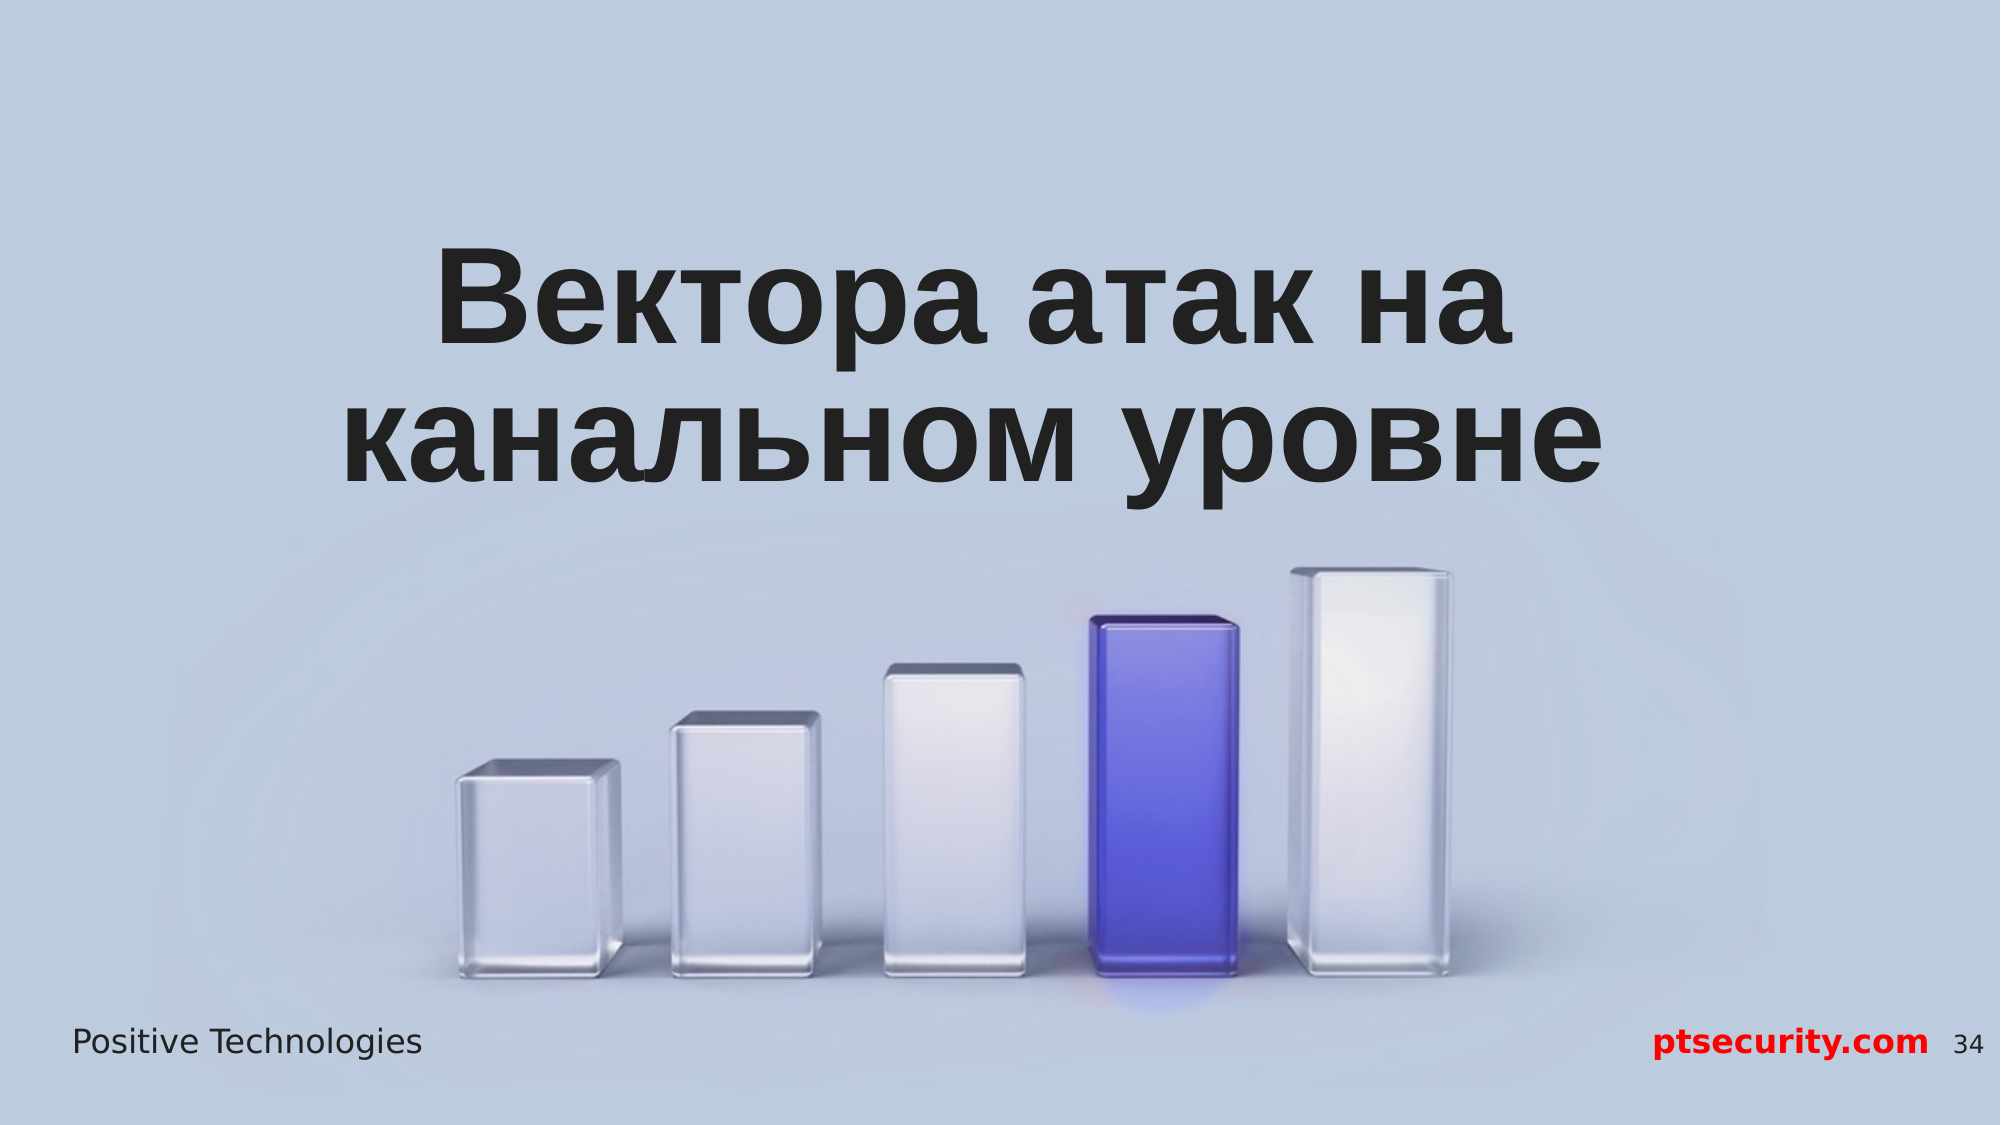

# Вектора атак на канальном уровне
34